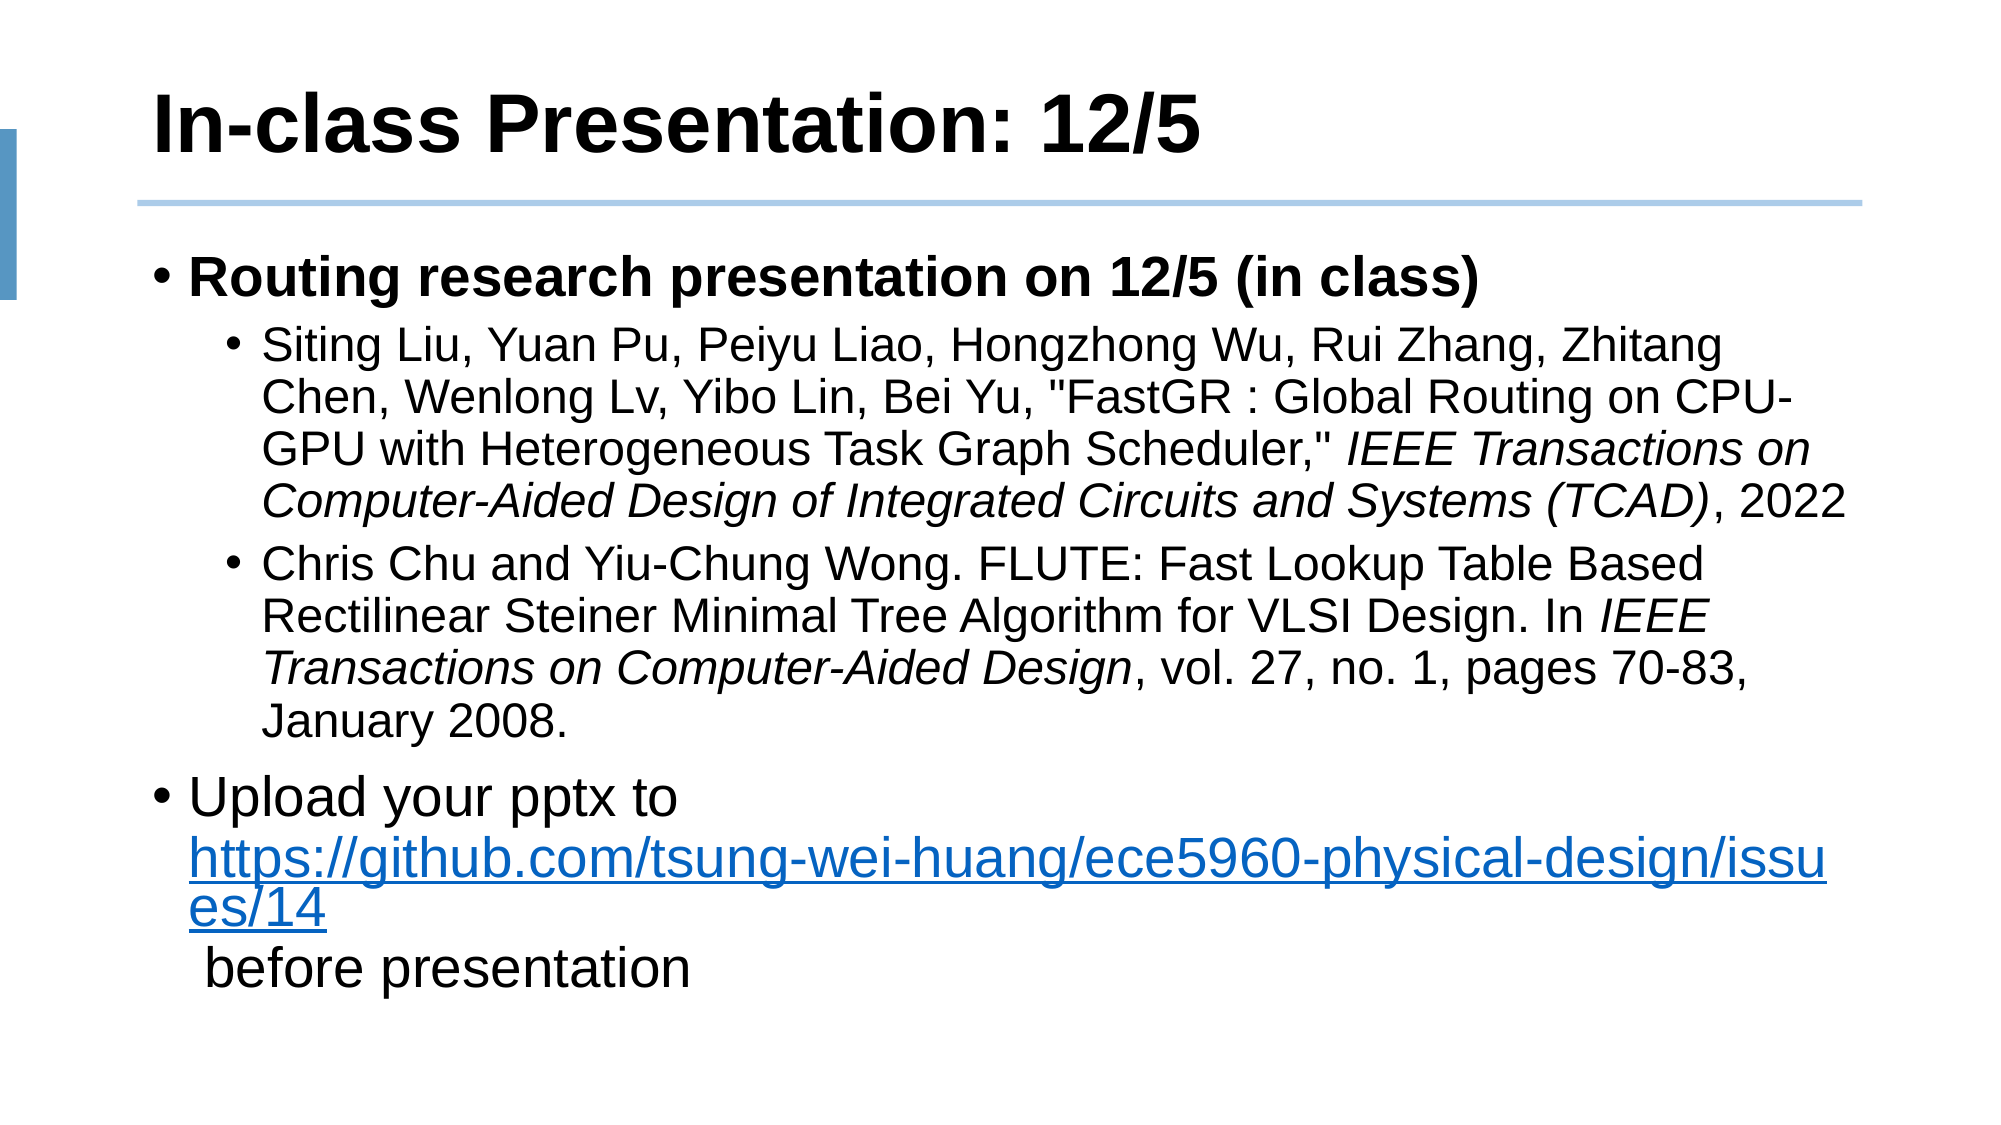

# In-class Presentation: 12/5
Routing research presentation on 12/5 (in class)
Siting Liu, Yuan Pu, Peiyu Liao, Hongzhong Wu, Rui Zhang, Zhitang Chen, Wenlong Lv, Yibo Lin, Bei Yu, "FastGR : Global Routing on CPU-GPU with Heterogeneous Task Graph Scheduler," IEEE Transactions on Computer-Aided Design of Integrated Circuits and Systems (TCAD), 2022
Chris Chu and Yiu-Chung Wong. FLUTE: Fast Lookup Table Based Rectilinear Steiner Minimal Tree Algorithm for VLSI Design. In IEEE Transactions on Computer-Aided Design, vol. 27, no. 1, pages 70-83, January 2008.
Upload your pptx to https://github.com/tsung-wei-huang/ece5960-physical-design/issues/14 before presentation